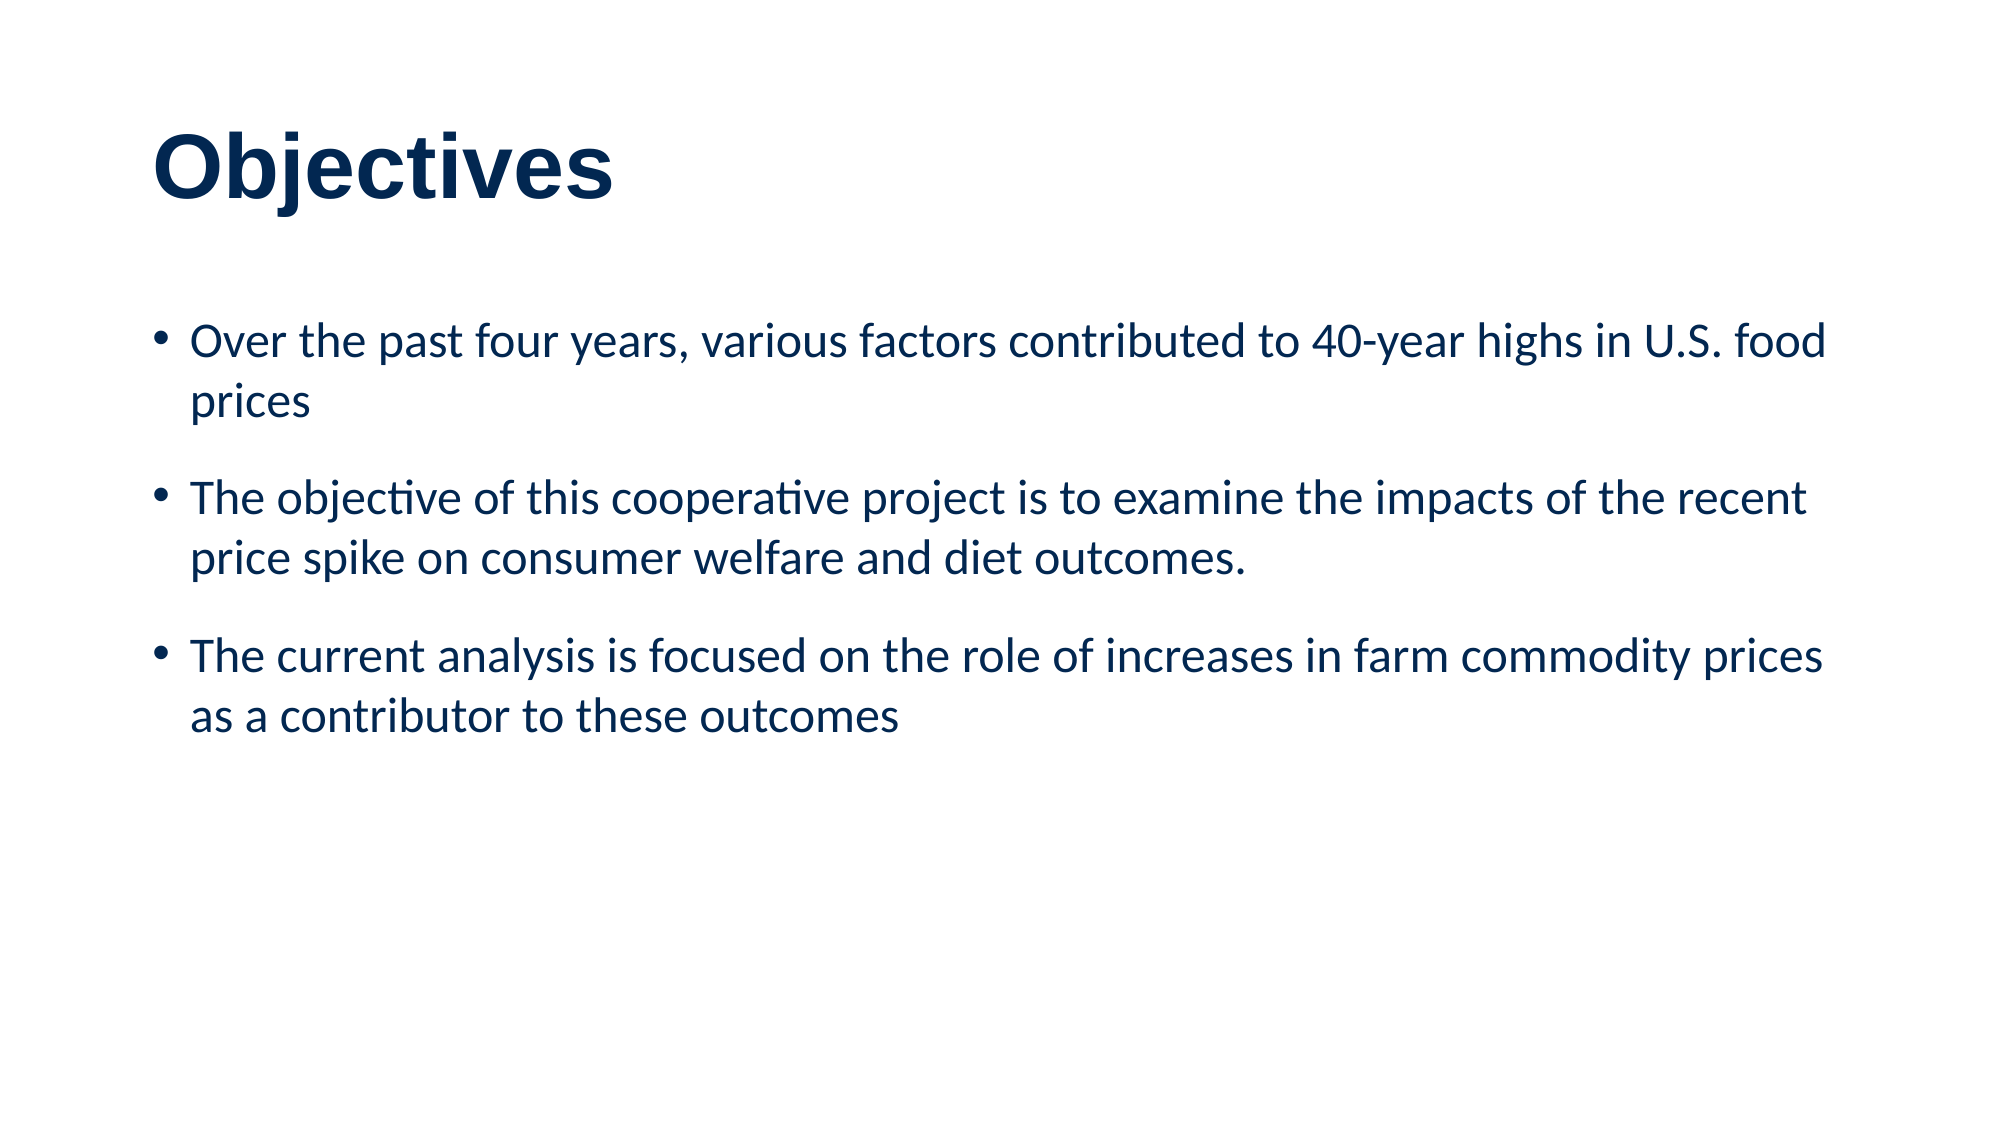

# Objectives
Over the past four years, various factors contributed to 40-year highs in U.S. food prices
The objective of this cooperative project is to examine the impacts of the recent price spike on consumer welfare and diet outcomes.
The current analysis is focused on the role of increases in farm commodity prices as a contributor to these outcomes